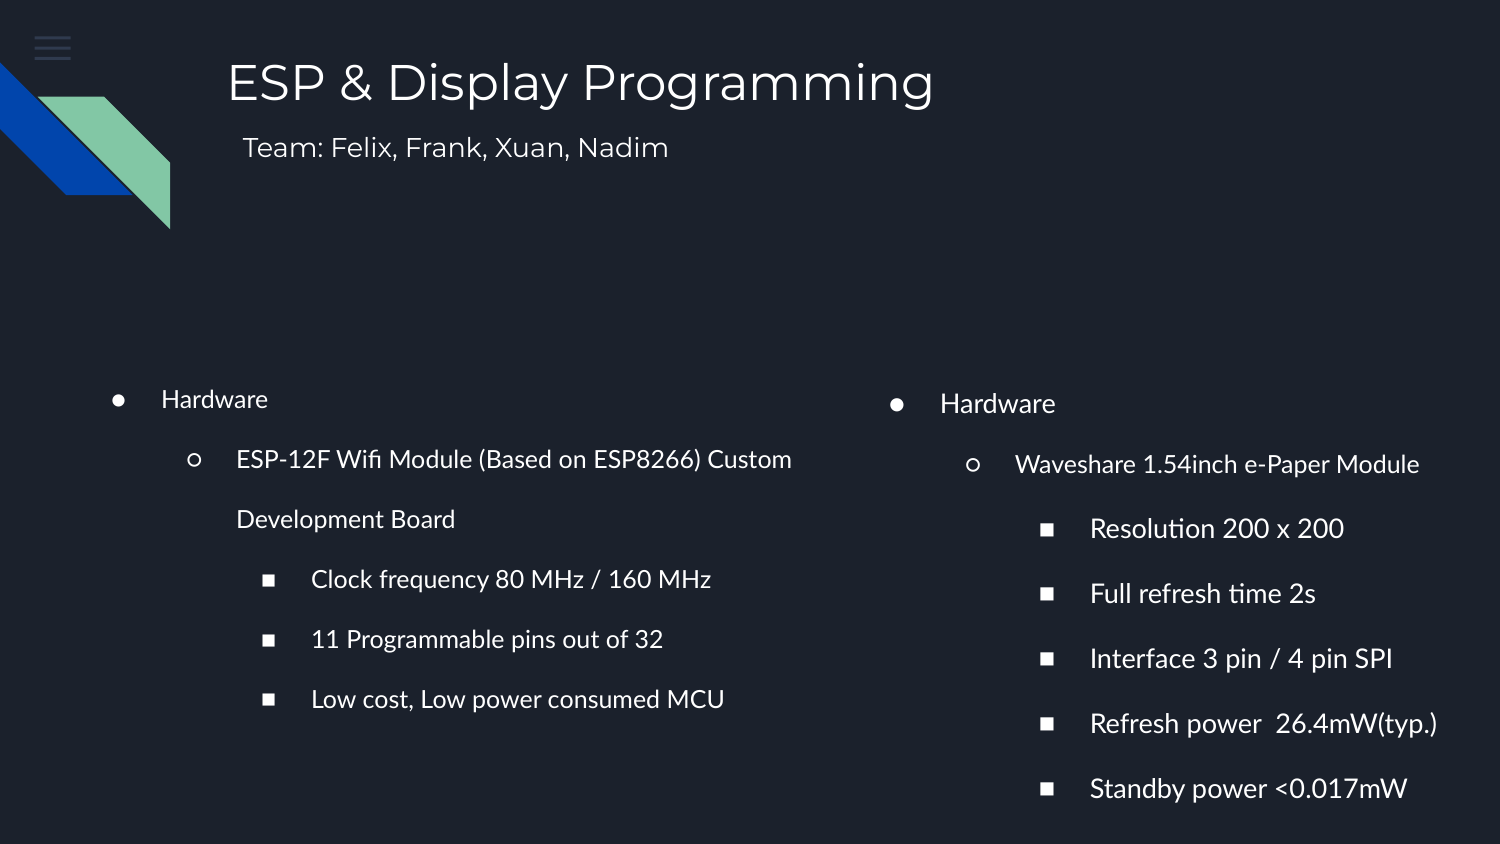

# ESP & Display Programming
Team: Felix, Frank, Xuan, Nadim
Hardware
ESP-12F Wifi Module (Based on ESP8266) Custom Development Board
Clock frequency 80 MHz / 160 MHz
11 Programmable pins out of 32
Low cost, Low power consumed MCU
Hardware
Waveshare 1.54inch e-Paper Module
Resolution 200 x 200
Full refresh time 2s
Interface 3 pin / 4 pin SPI
Refresh power  26.4mW(typ.)
Standby power <0.017mW